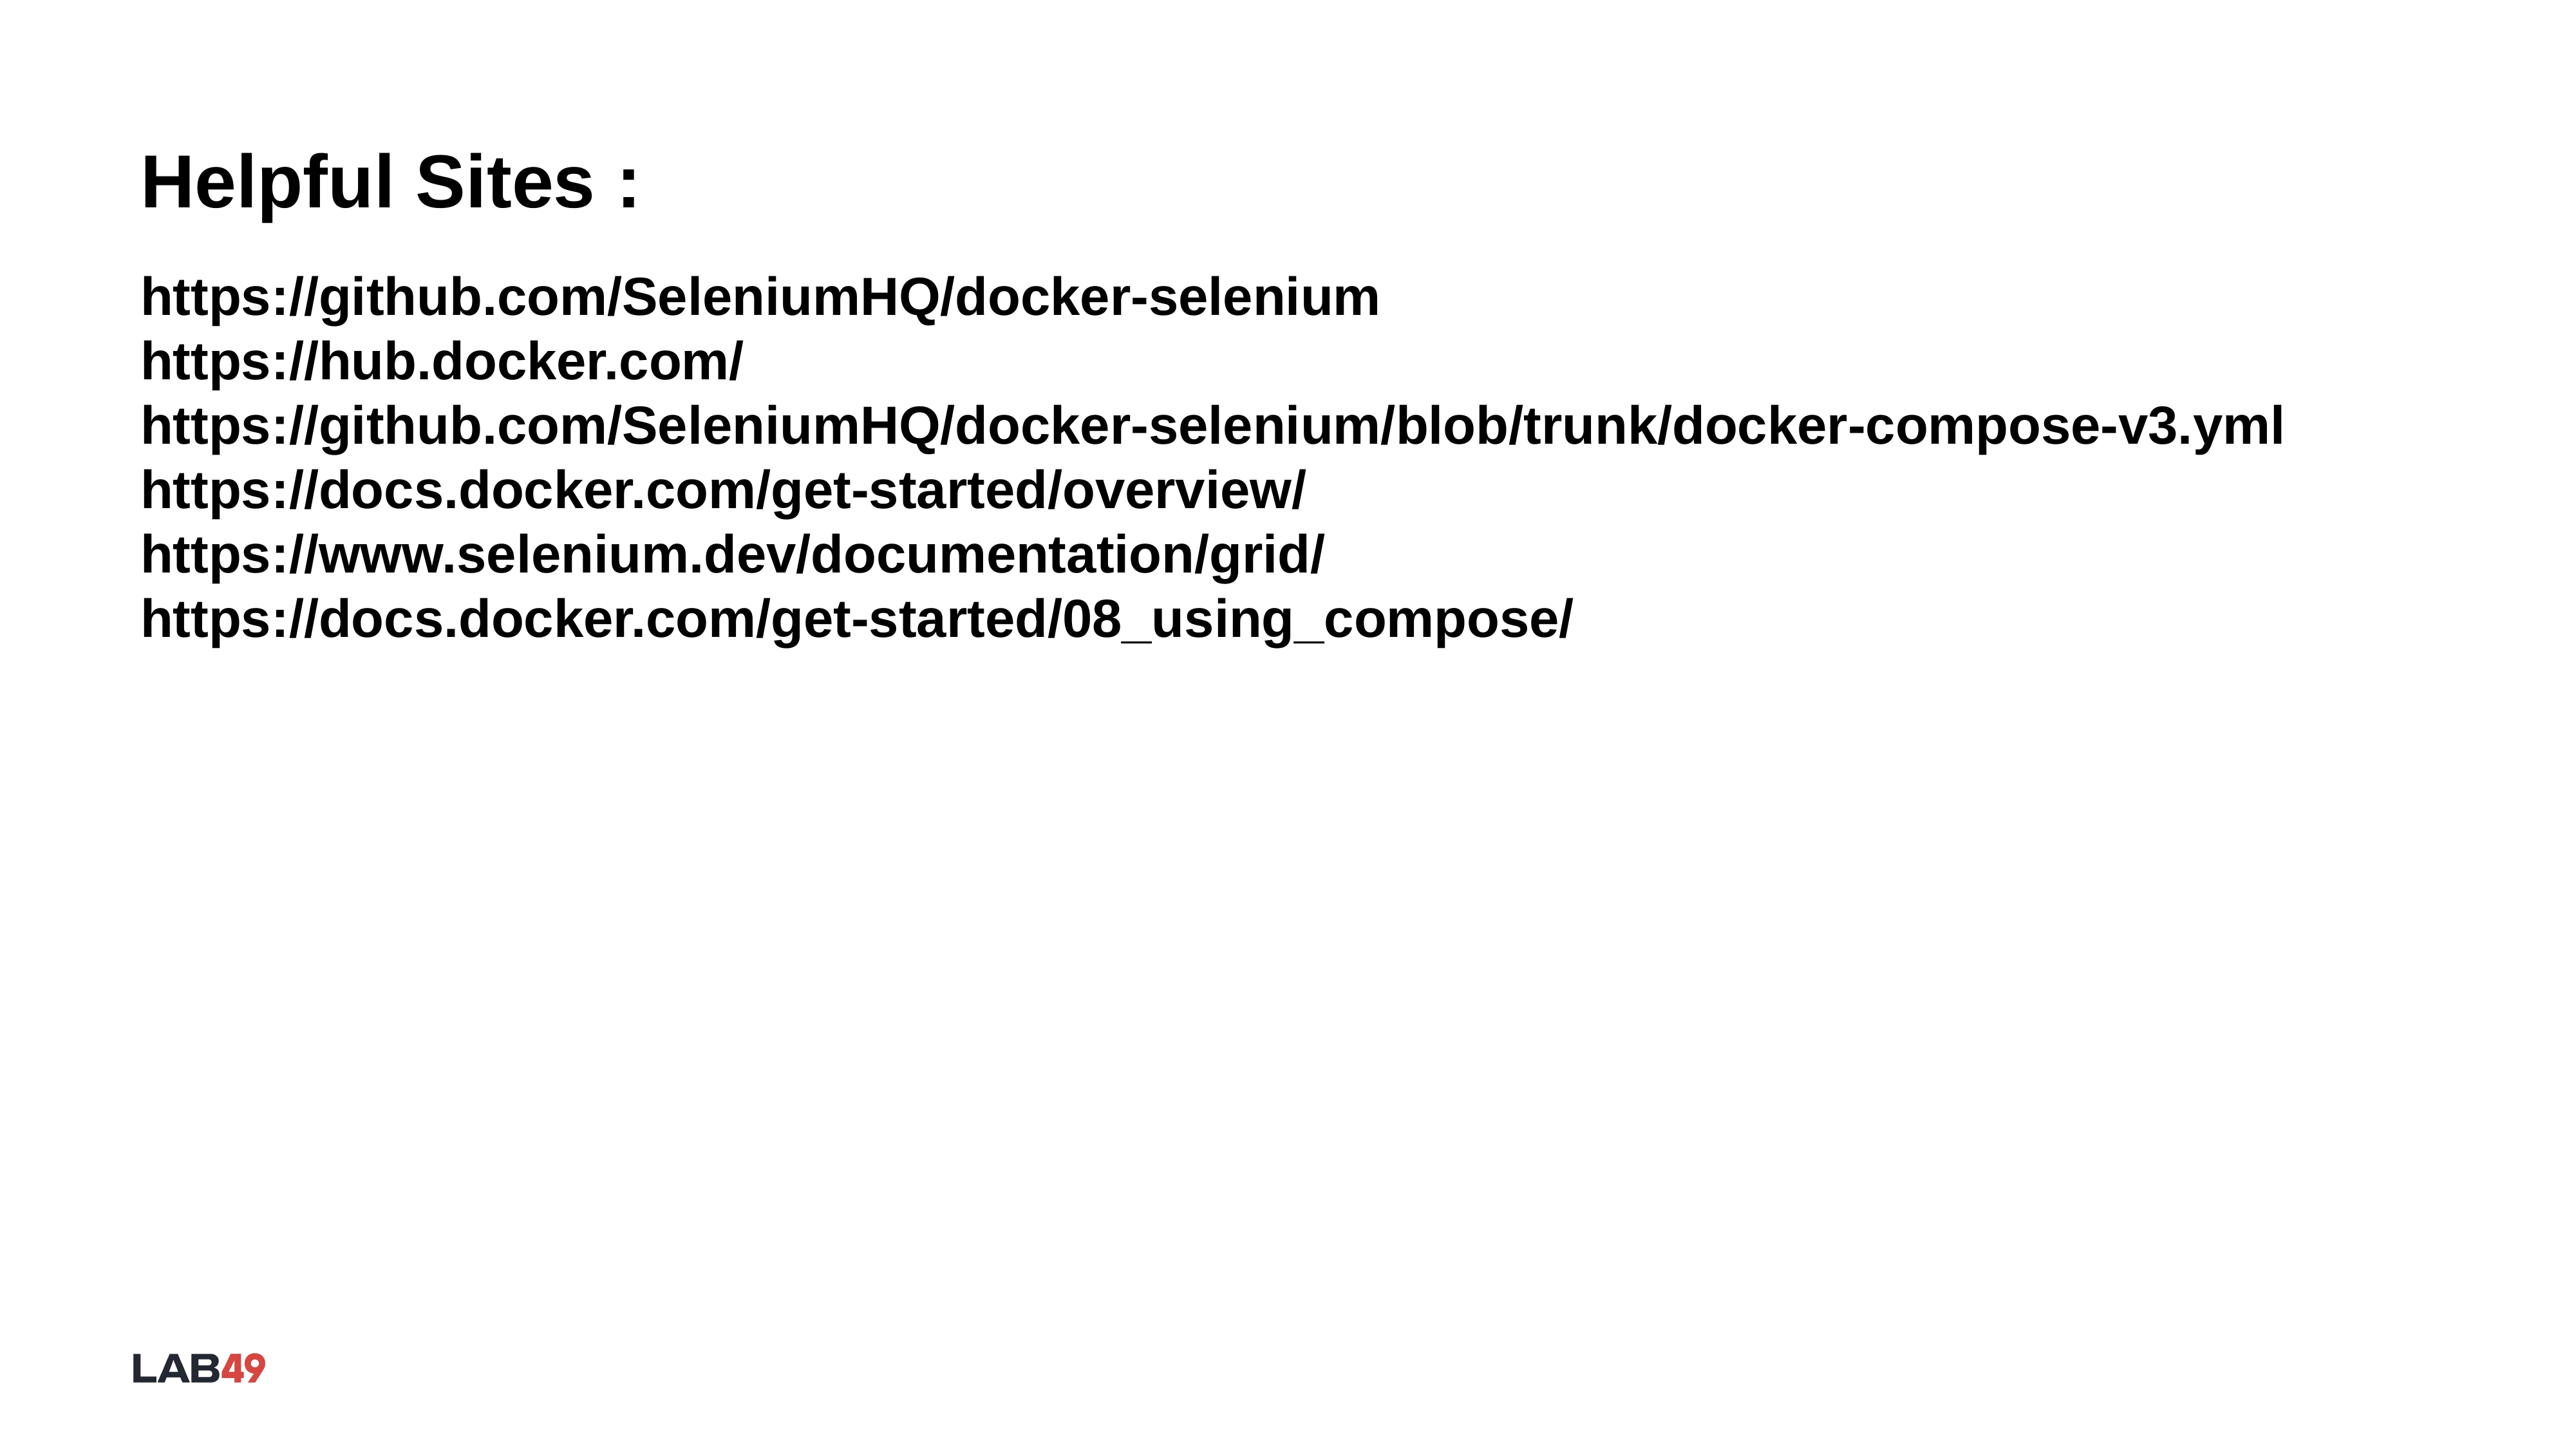

Helpful Sites :
https://github.com/SeleniumHQ/docker-selenium
https://hub.docker.com/
https://github.com/SeleniumHQ/docker-selenium/blob/trunk/docker-compose-v3.yml
https://docs.docker.com/get-started/overview/
https://www.selenium.dev/documentation/grid/
https://docs.docker.com/get-started/08_using_compose/